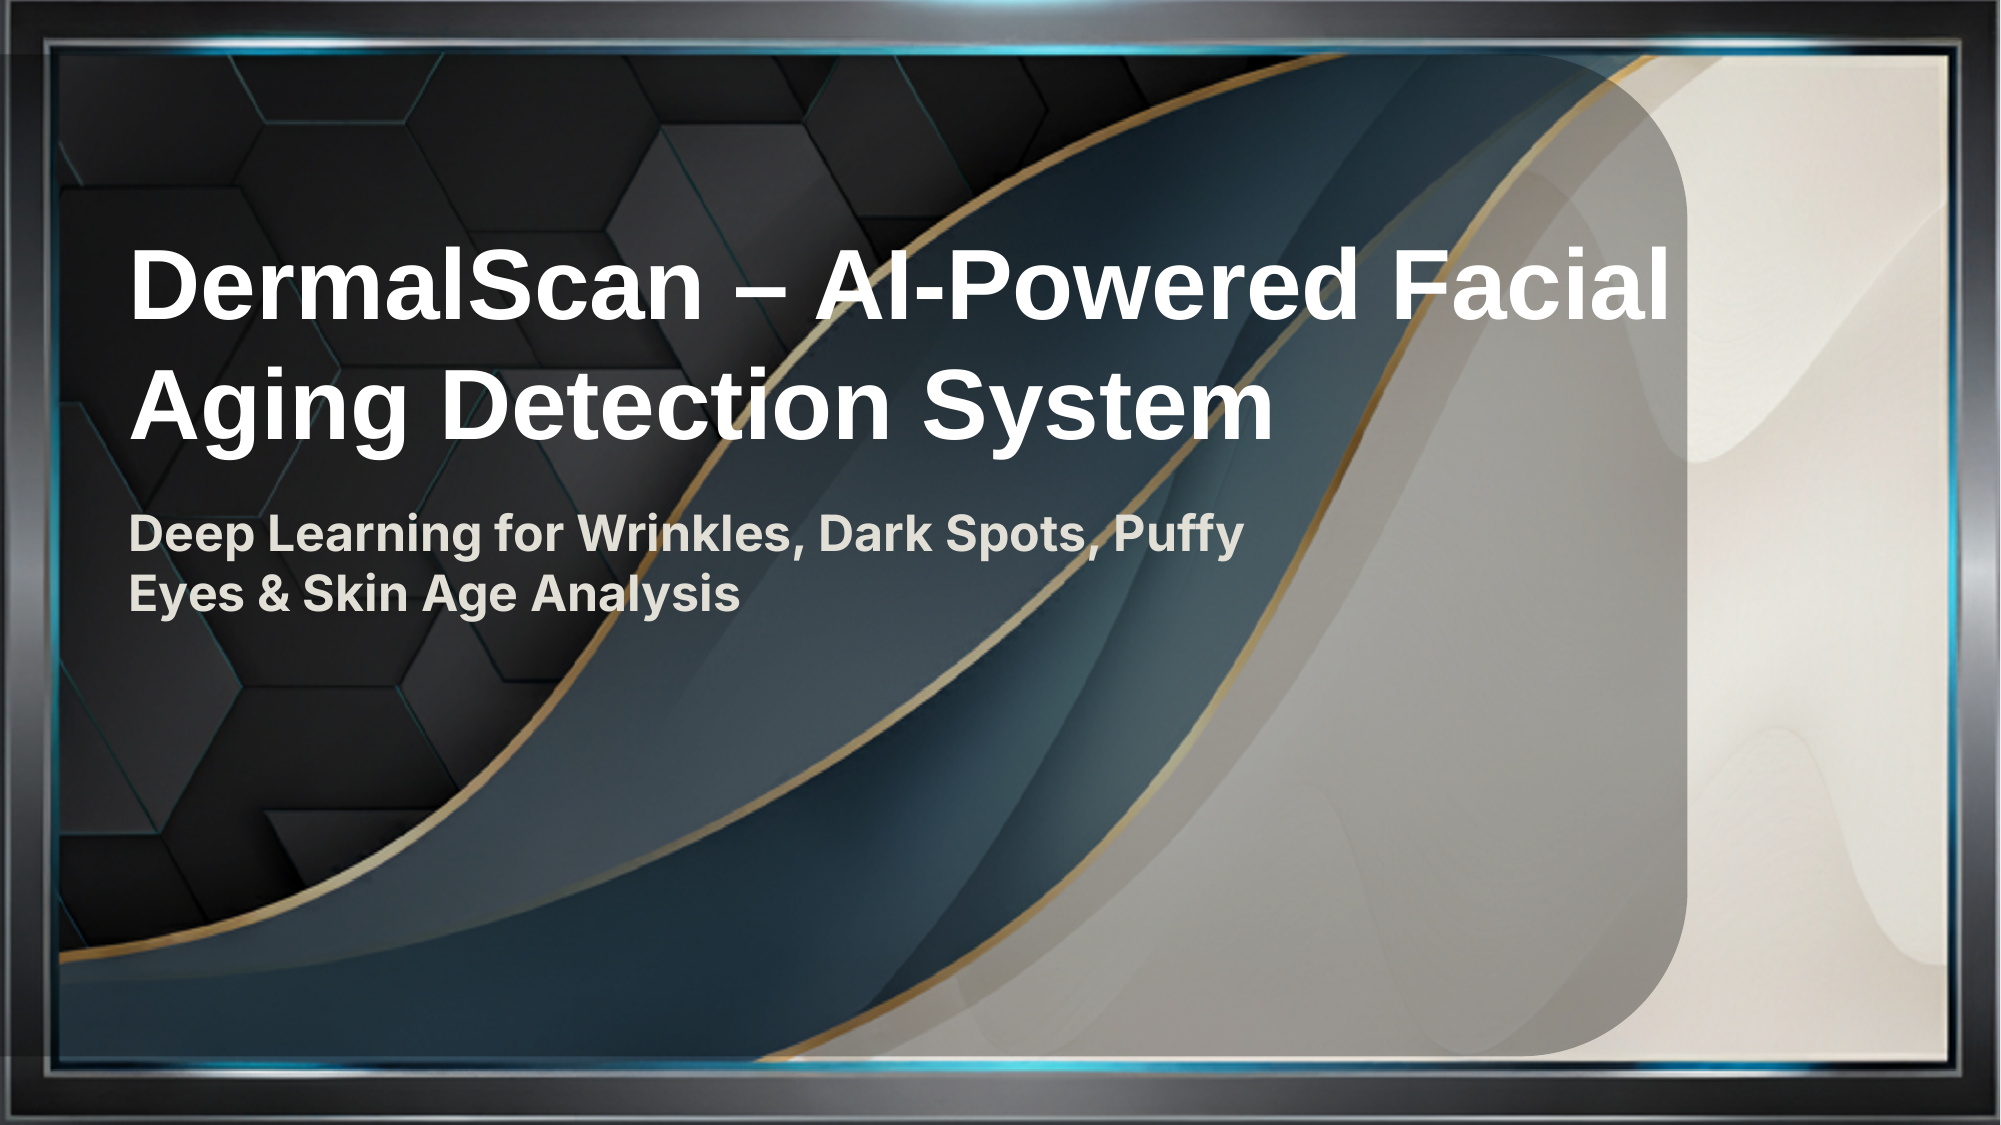

DermalScan – AI-Powered Facial Aging Detection System
Deep Learning for Wrinkles, Dark Spots, Puffy Eyes & Skin Age Analysis

Name: Siddhesh Bhatt
Mentor:SpringBoard Mentor781j|Infosys springboard virtual internship6.0